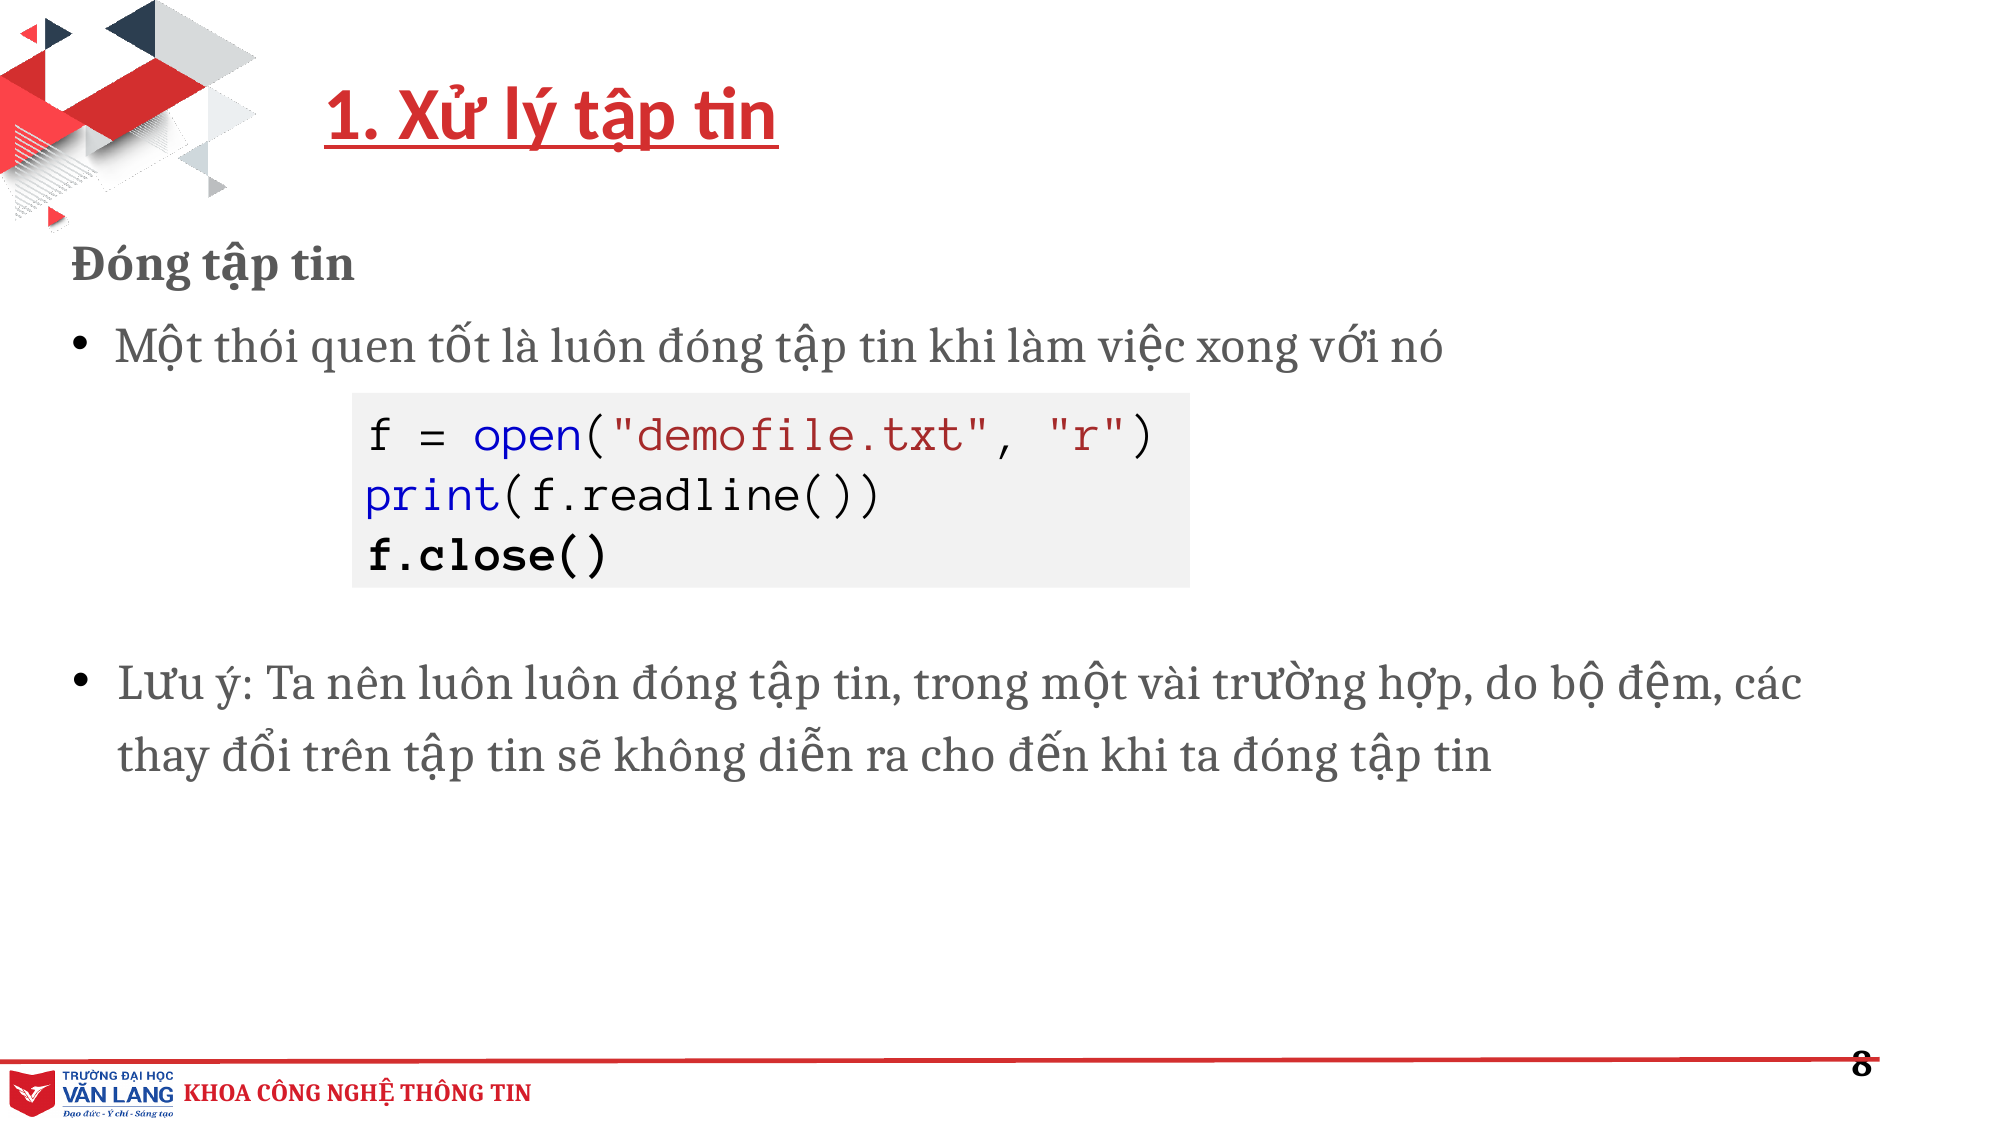

1. Xử lý tập tin

Đóng tập tin
Một thói quen tốt là luôn đóng tập tin khi làm việc xong với nó
f = open("demofile.txt", "r")
print(f.readline())
f.close()

Lưu ý: Ta nên luôn luôn đóng tập tin, trong một vài trường hợp, do bộ đệm, các thay đổi trên tập tin sẽ không diễn ra cho đến khi ta đóng tập tin